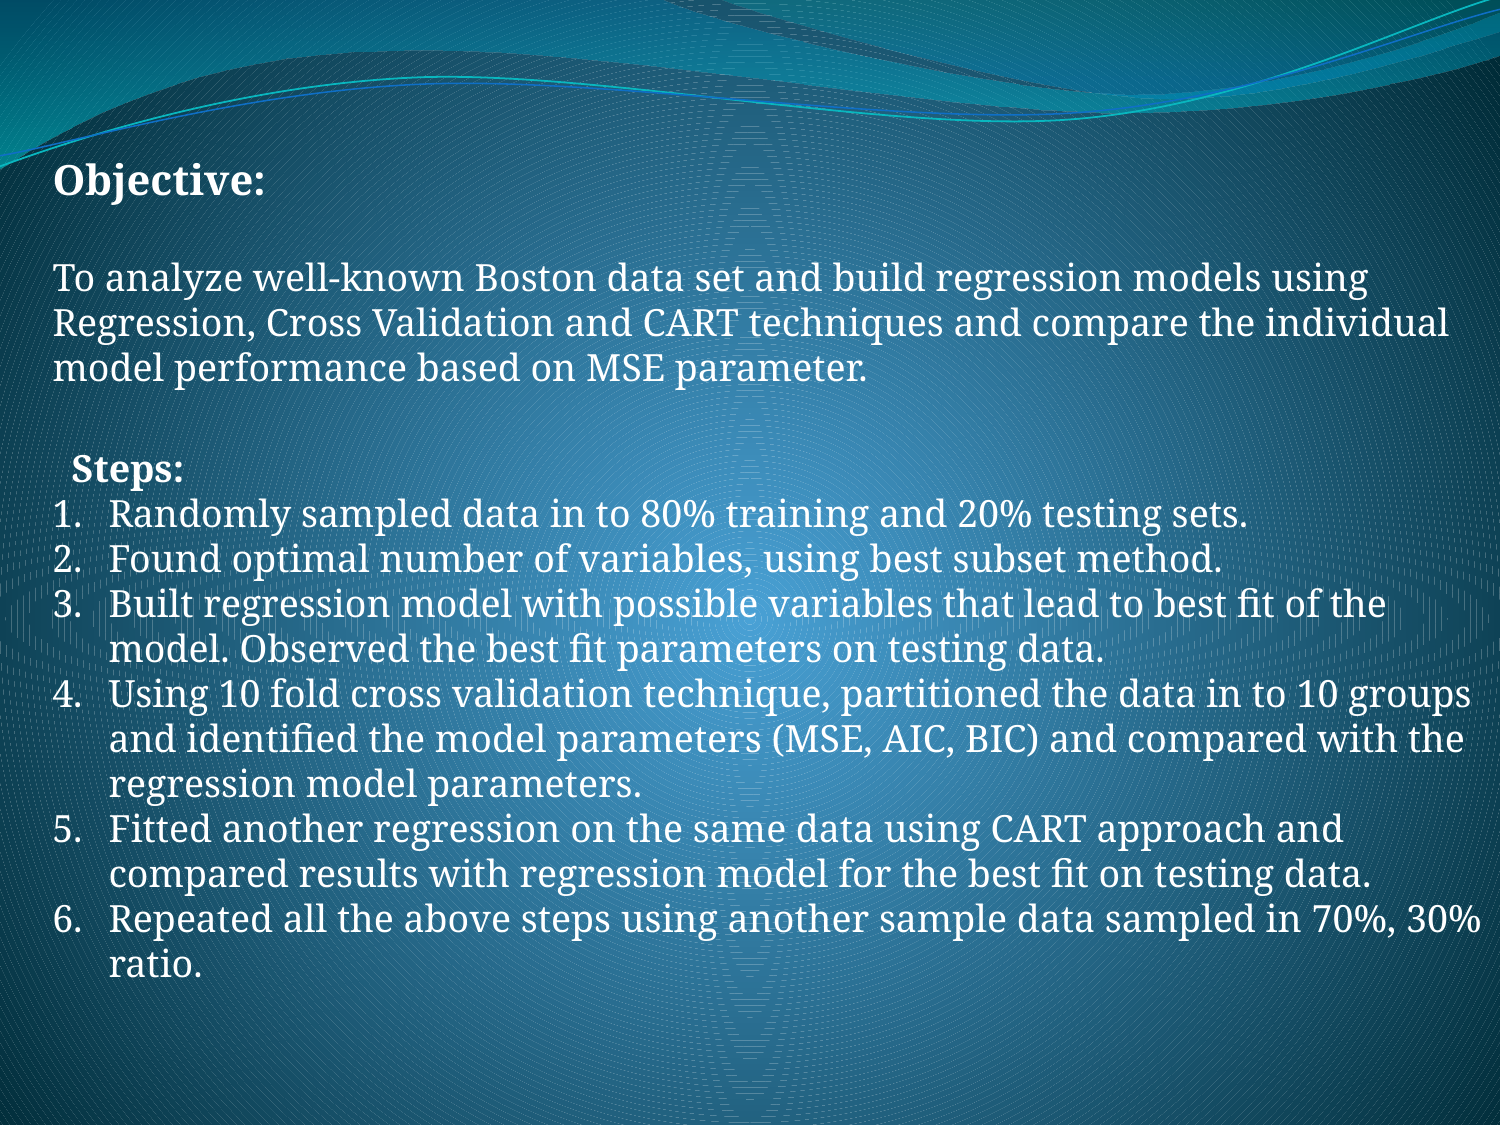

Objective:

To analyze well-known Boston data set and build regression models using Regression, Cross Validation and CART techniques and compare the individual model performance based on MSE parameter.
  Steps:
Randomly sampled data in to 80% training and 20% testing sets.
Found optimal number of variables, using best subset method.
Built regression model with possible variables that lead to best fit of the model. Observed the best fit parameters on testing data.
Using 10 fold cross validation technique, partitioned the data in to 10 groups and identified the model parameters (MSE, AIC, BIC) and compared with the regression model parameters.
Fitted another regression on the same data using CART approach and compared results with regression model for the best fit on testing data.
Repeated all the above steps using another sample data sampled in 70%, 30% ratio.